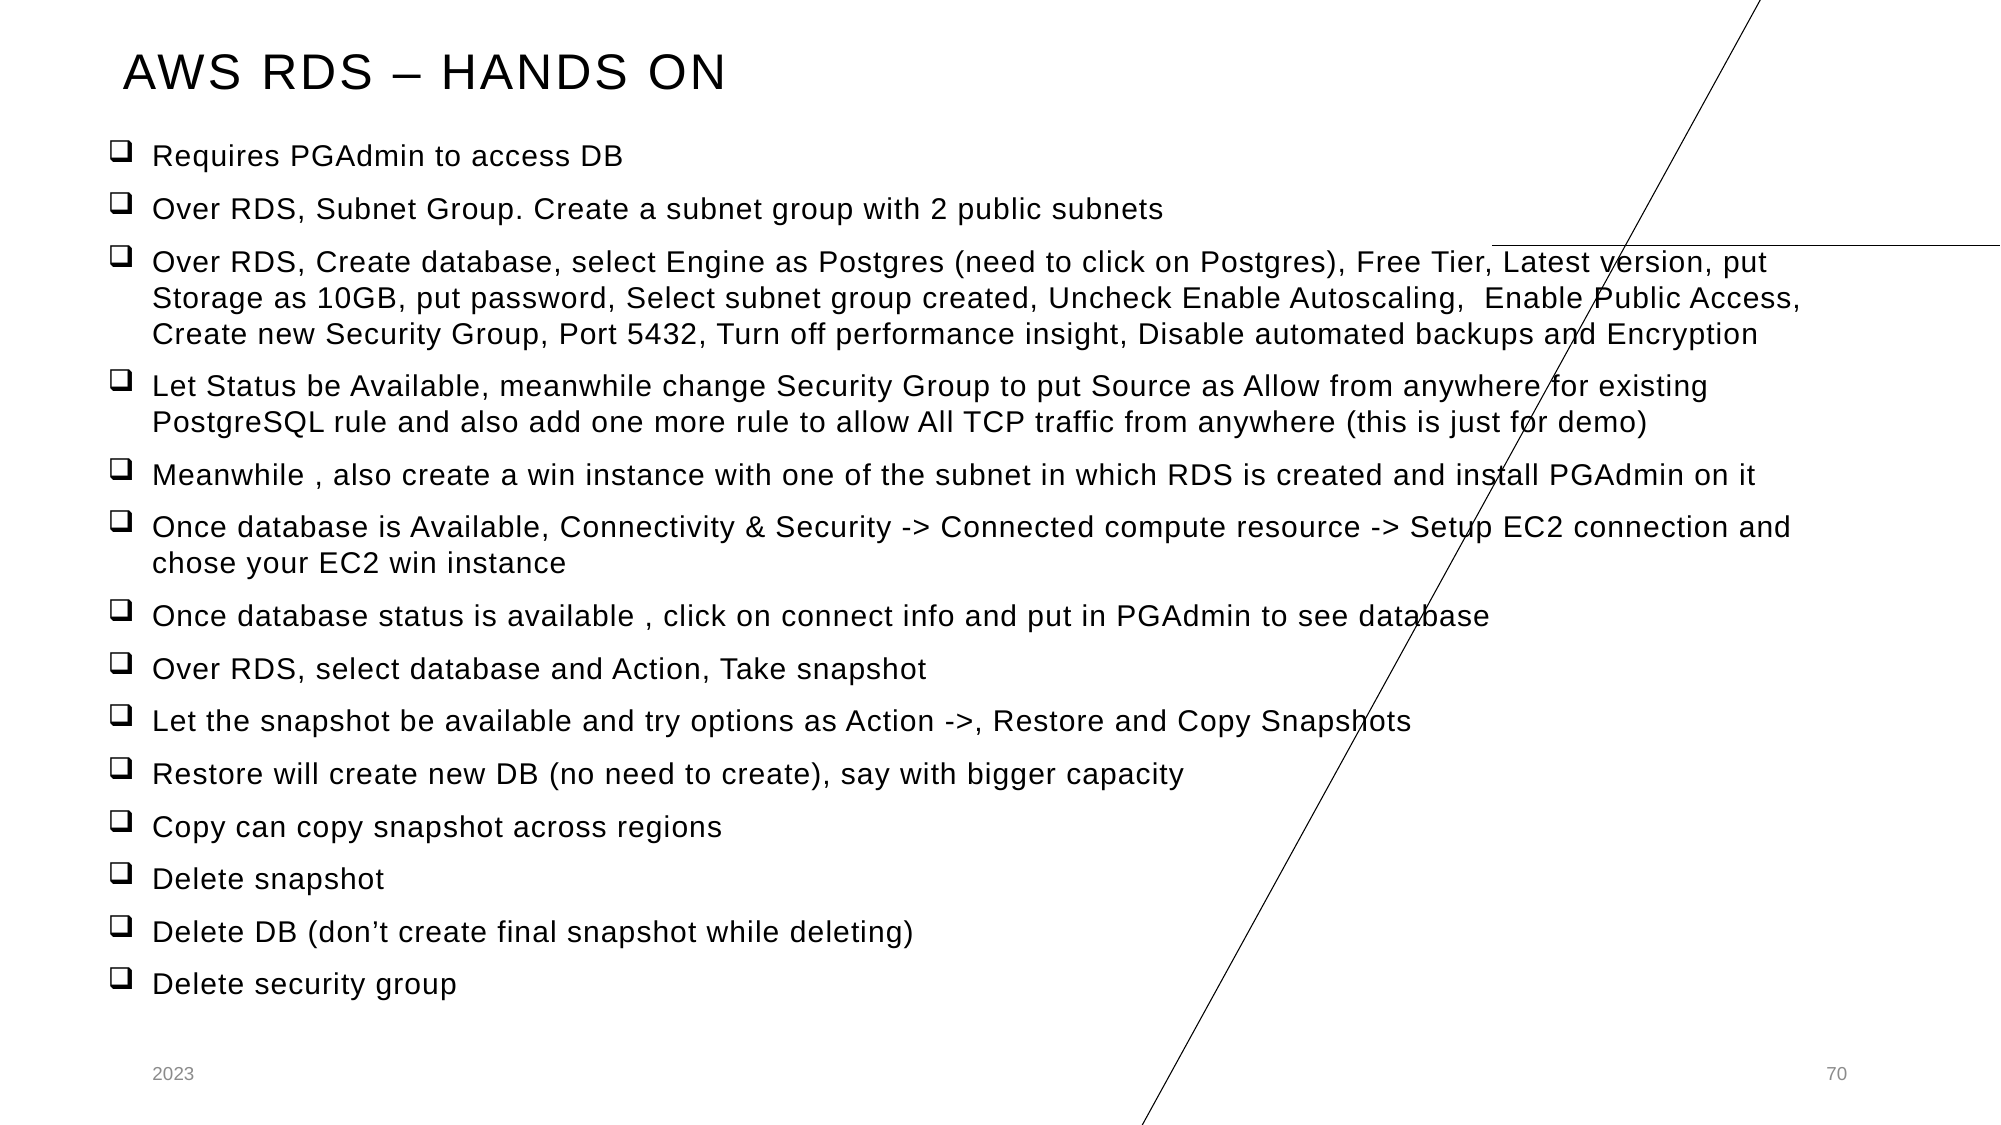

# AWS RDS – Hands ON
Requires PGAdmin to access DB
Over RDS, Subnet Group. Create a subnet group with 2 public subnets
Over RDS, Create database, select Engine as Postgres (need to click on Postgres), Free Tier, Latest version, put Storage as 10GB, put password, Select subnet group created, Uncheck Enable Autoscaling,  Enable Public Access, Create new Security Group, Port 5432, Turn off performance insight, Disable automated backups and Encryption
Let Status be Available, meanwhile change Security Group to put Source as Allow from anywhere for existing PostgreSQL rule and also add one more rule to allow All TCP traffic from anywhere (this is just for demo)
Meanwhile , also create a win instance with one of the subnet in which RDS is created and install PGAdmin on it
Once database is Available, Connectivity & Security -> Connected compute resource -> Setup EC2 connection and chose your EC2 win instance
Once database status is available , click on connect info and put in PGAdmin to see database
Over RDS, select database and Action, Take snapshot
Let the snapshot be available and try options as Action ->, Restore and Copy Snapshots
Restore will create new DB (no need to create), say with bigger capacity
Copy can copy snapshot across regions
Delete snapshot
Delete DB (don’t create final snapshot while deleting)
Delete security group
2023
70